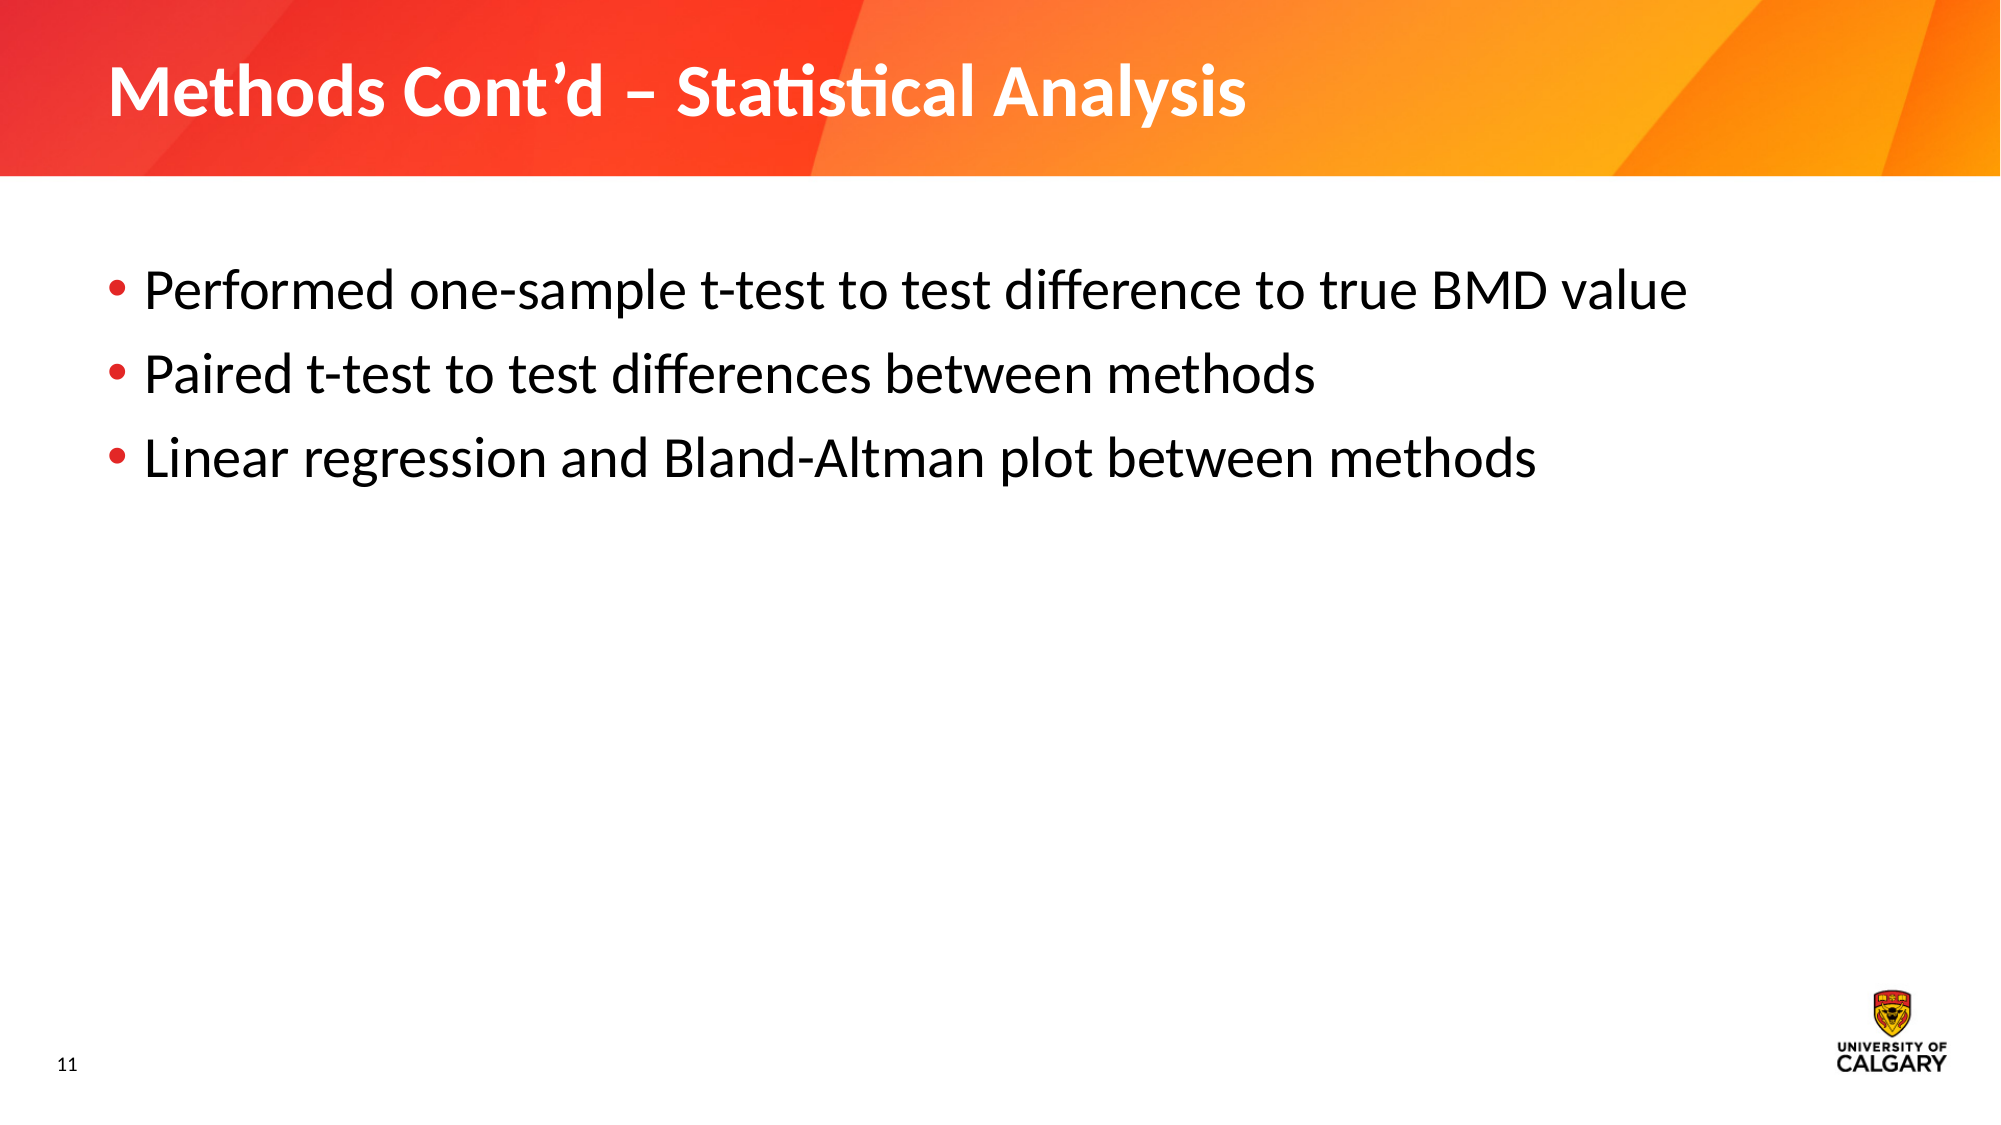

# Methods Cont’d – Statistical Analysis
Performed one-sample t-test to test difference to true BMD value
Paired t-test to test differences between methods
Linear regression and Bland-Altman plot between methods
11